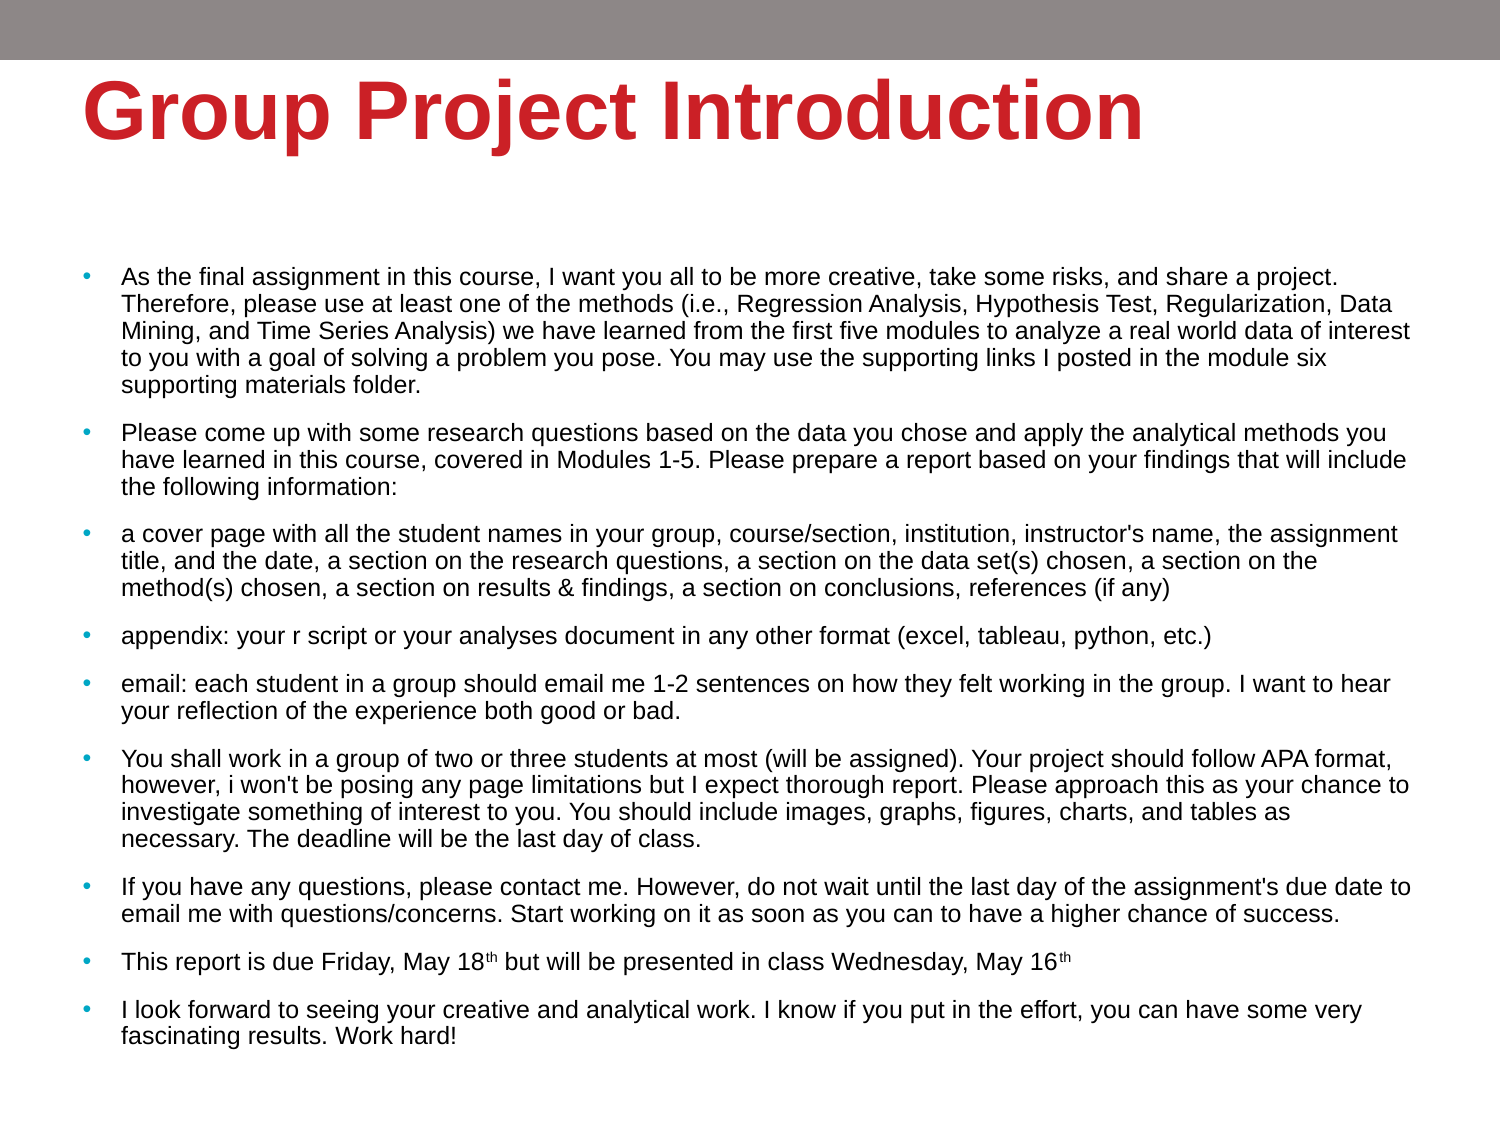

# Group Project Introduction
As the final assignment in this course, I want you all to be more creative, take some risks, and share a project. Therefore, please use at least one of the methods (i.e., Regression Analysis, Hypothesis Test, Regularization, Data Mining, and Time Series Analysis) we have learned from the first five modules to analyze a real world data of interest to you with a goal of solving a problem you pose. You may use the supporting links I posted in the module six supporting materials folder.
Please come up with some research questions based on the data you chose and apply the analytical methods you have learned in this course, covered in Modules 1-5. Please prepare a report based on your findings that will include the following information:
a cover page with all the student names in your group, course/section, institution, instructor's name, the assignment title, and the date, a section on the research questions, a section on the data set(s) chosen, a section on the method(s) chosen, a section on results & findings, a section on conclusions, references (if any)
appendix: your r script or your analyses document in any other format (excel, tableau, python, etc.)
email: each student in a group should email me 1-2 sentences on how they felt working in the group. I want to hear your reflection of the experience both good or bad.
You shall work in a group of two or three students at most (will be assigned). Your project should follow APA format, however, i won't be posing any page limitations but I expect thorough report. Please approach this as your chance to investigate something of interest to you. You should include images, graphs, figures, charts, and tables as necessary. The deadline will be the last day of class.
If you have any questions, please contact me. However, do not wait until the last day of the assignment's due date to email me with questions/concerns. Start working on it as soon as you can to have a higher chance of success.
This report is due Friday, May 18th but will be presented in class Wednesday, May 16th
I look forward to seeing your creative and analytical work. I know if you put in the effort, you can have some very fascinating results. Work hard!